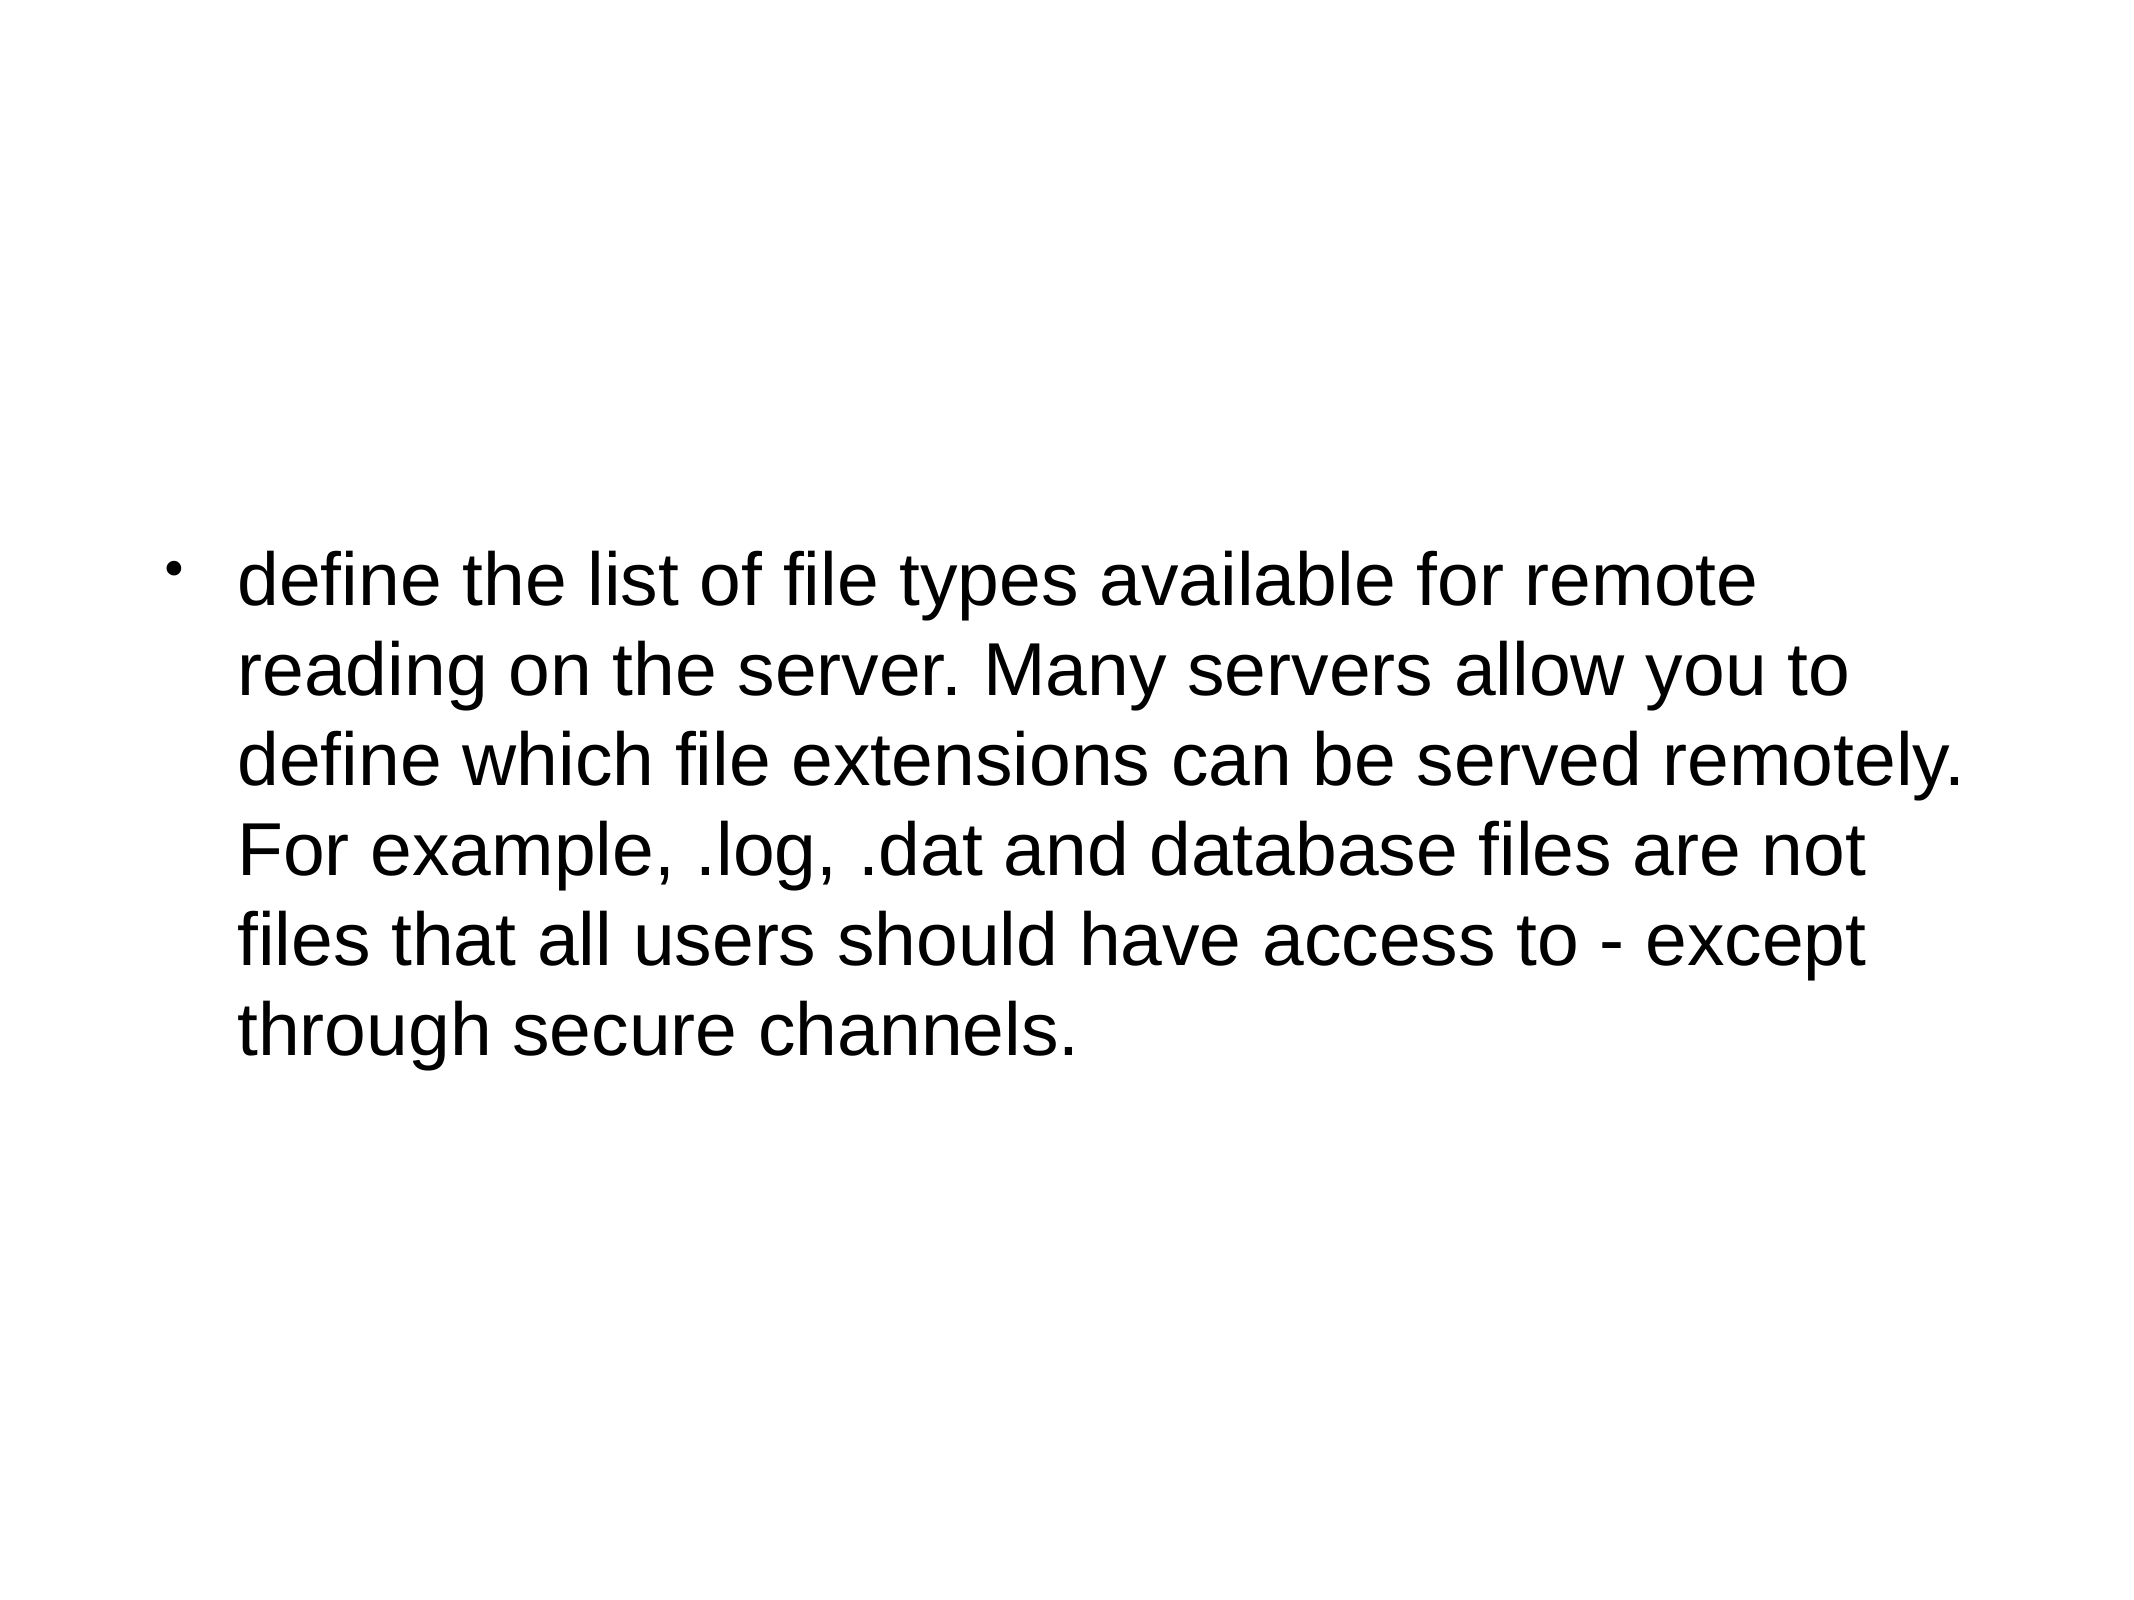

define the list of file types available for remote reading on the server. Many servers allow you to define which file extensions can be served remotely. For example, .log, .dat and database files are not files that all users should have access to - except through secure channels.